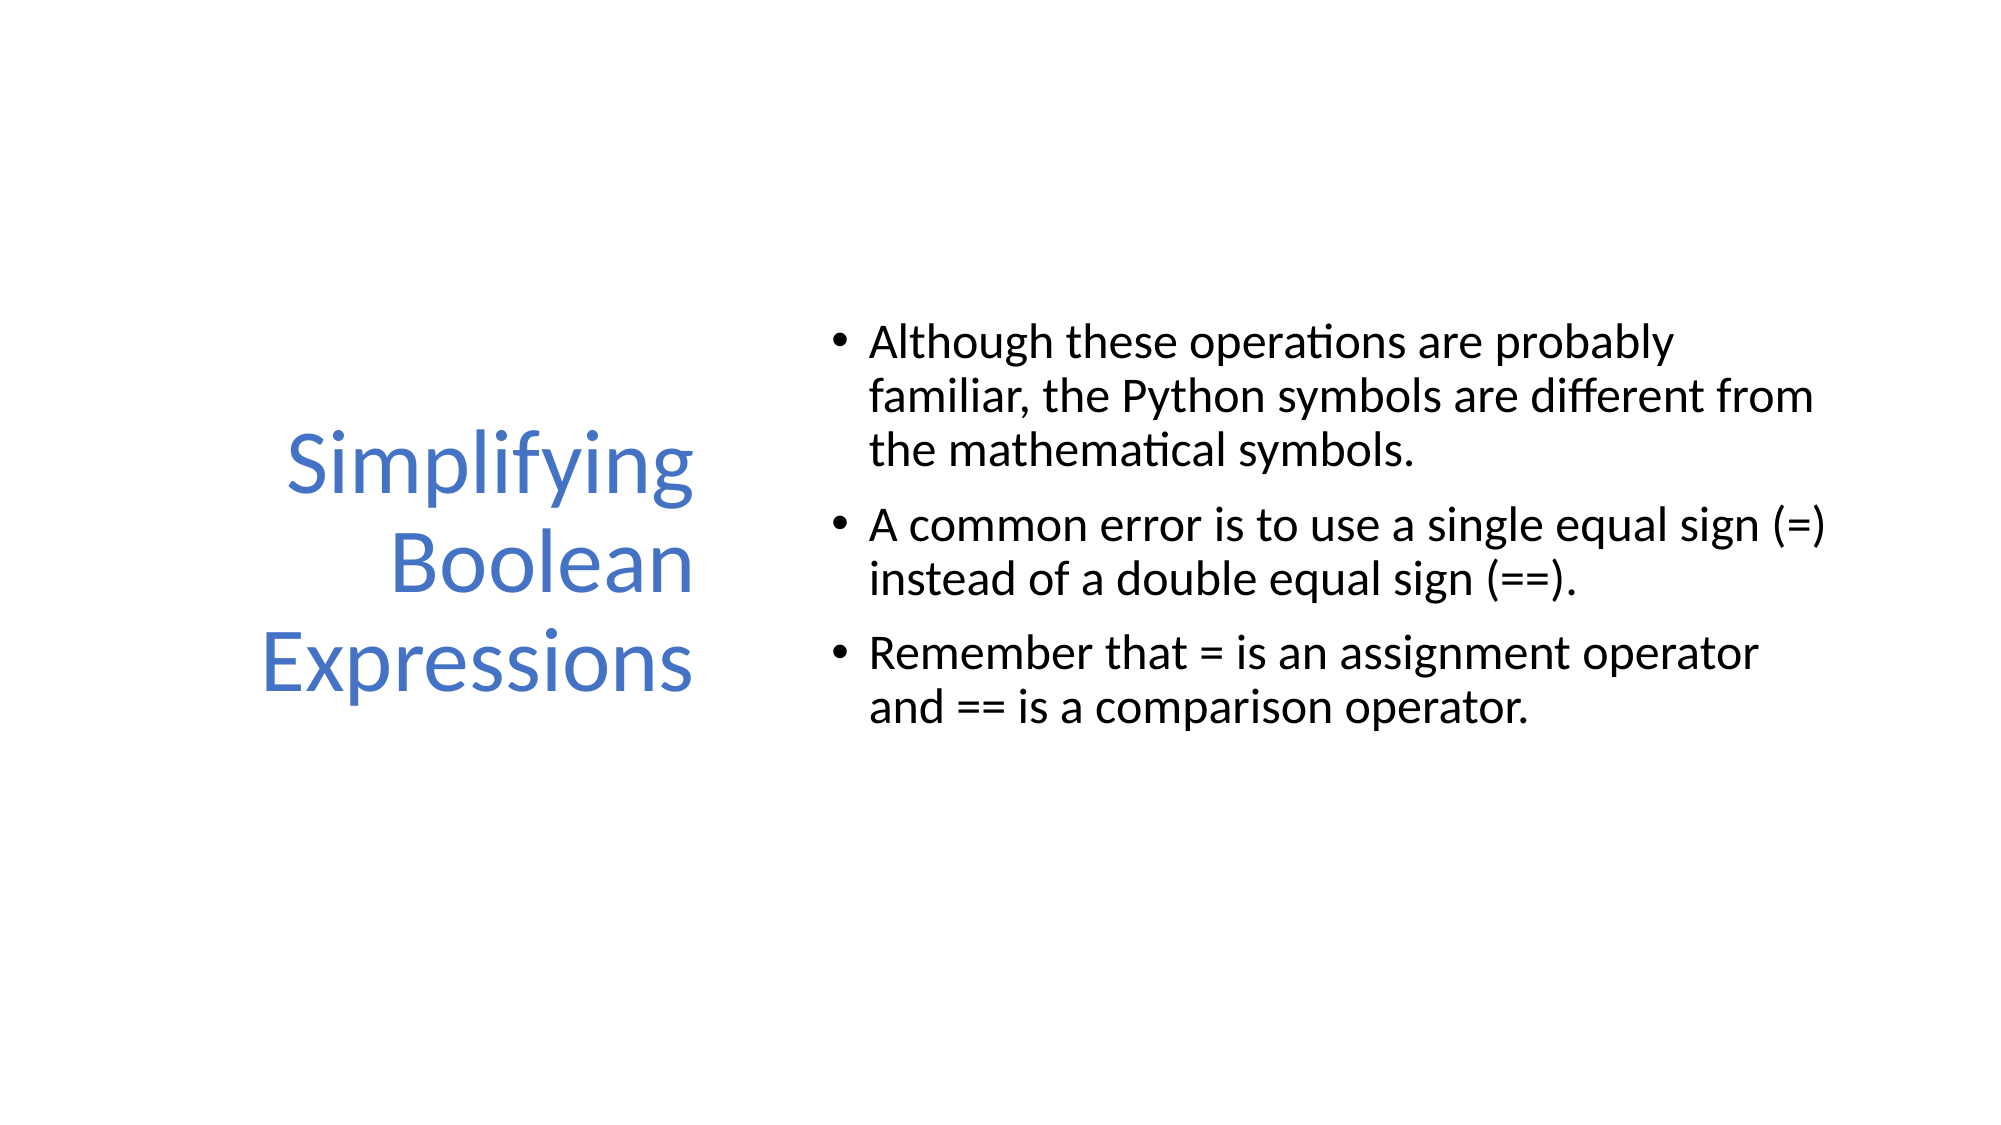

# Simplifying Boolean Expressions
Although these operations are probably familiar, the Python symbols are different from the mathematical symbols.
A common error is to use a single equal sign (=) instead of a double equal sign (==).
Remember that = is an assignment operator and == is a comparison operator.